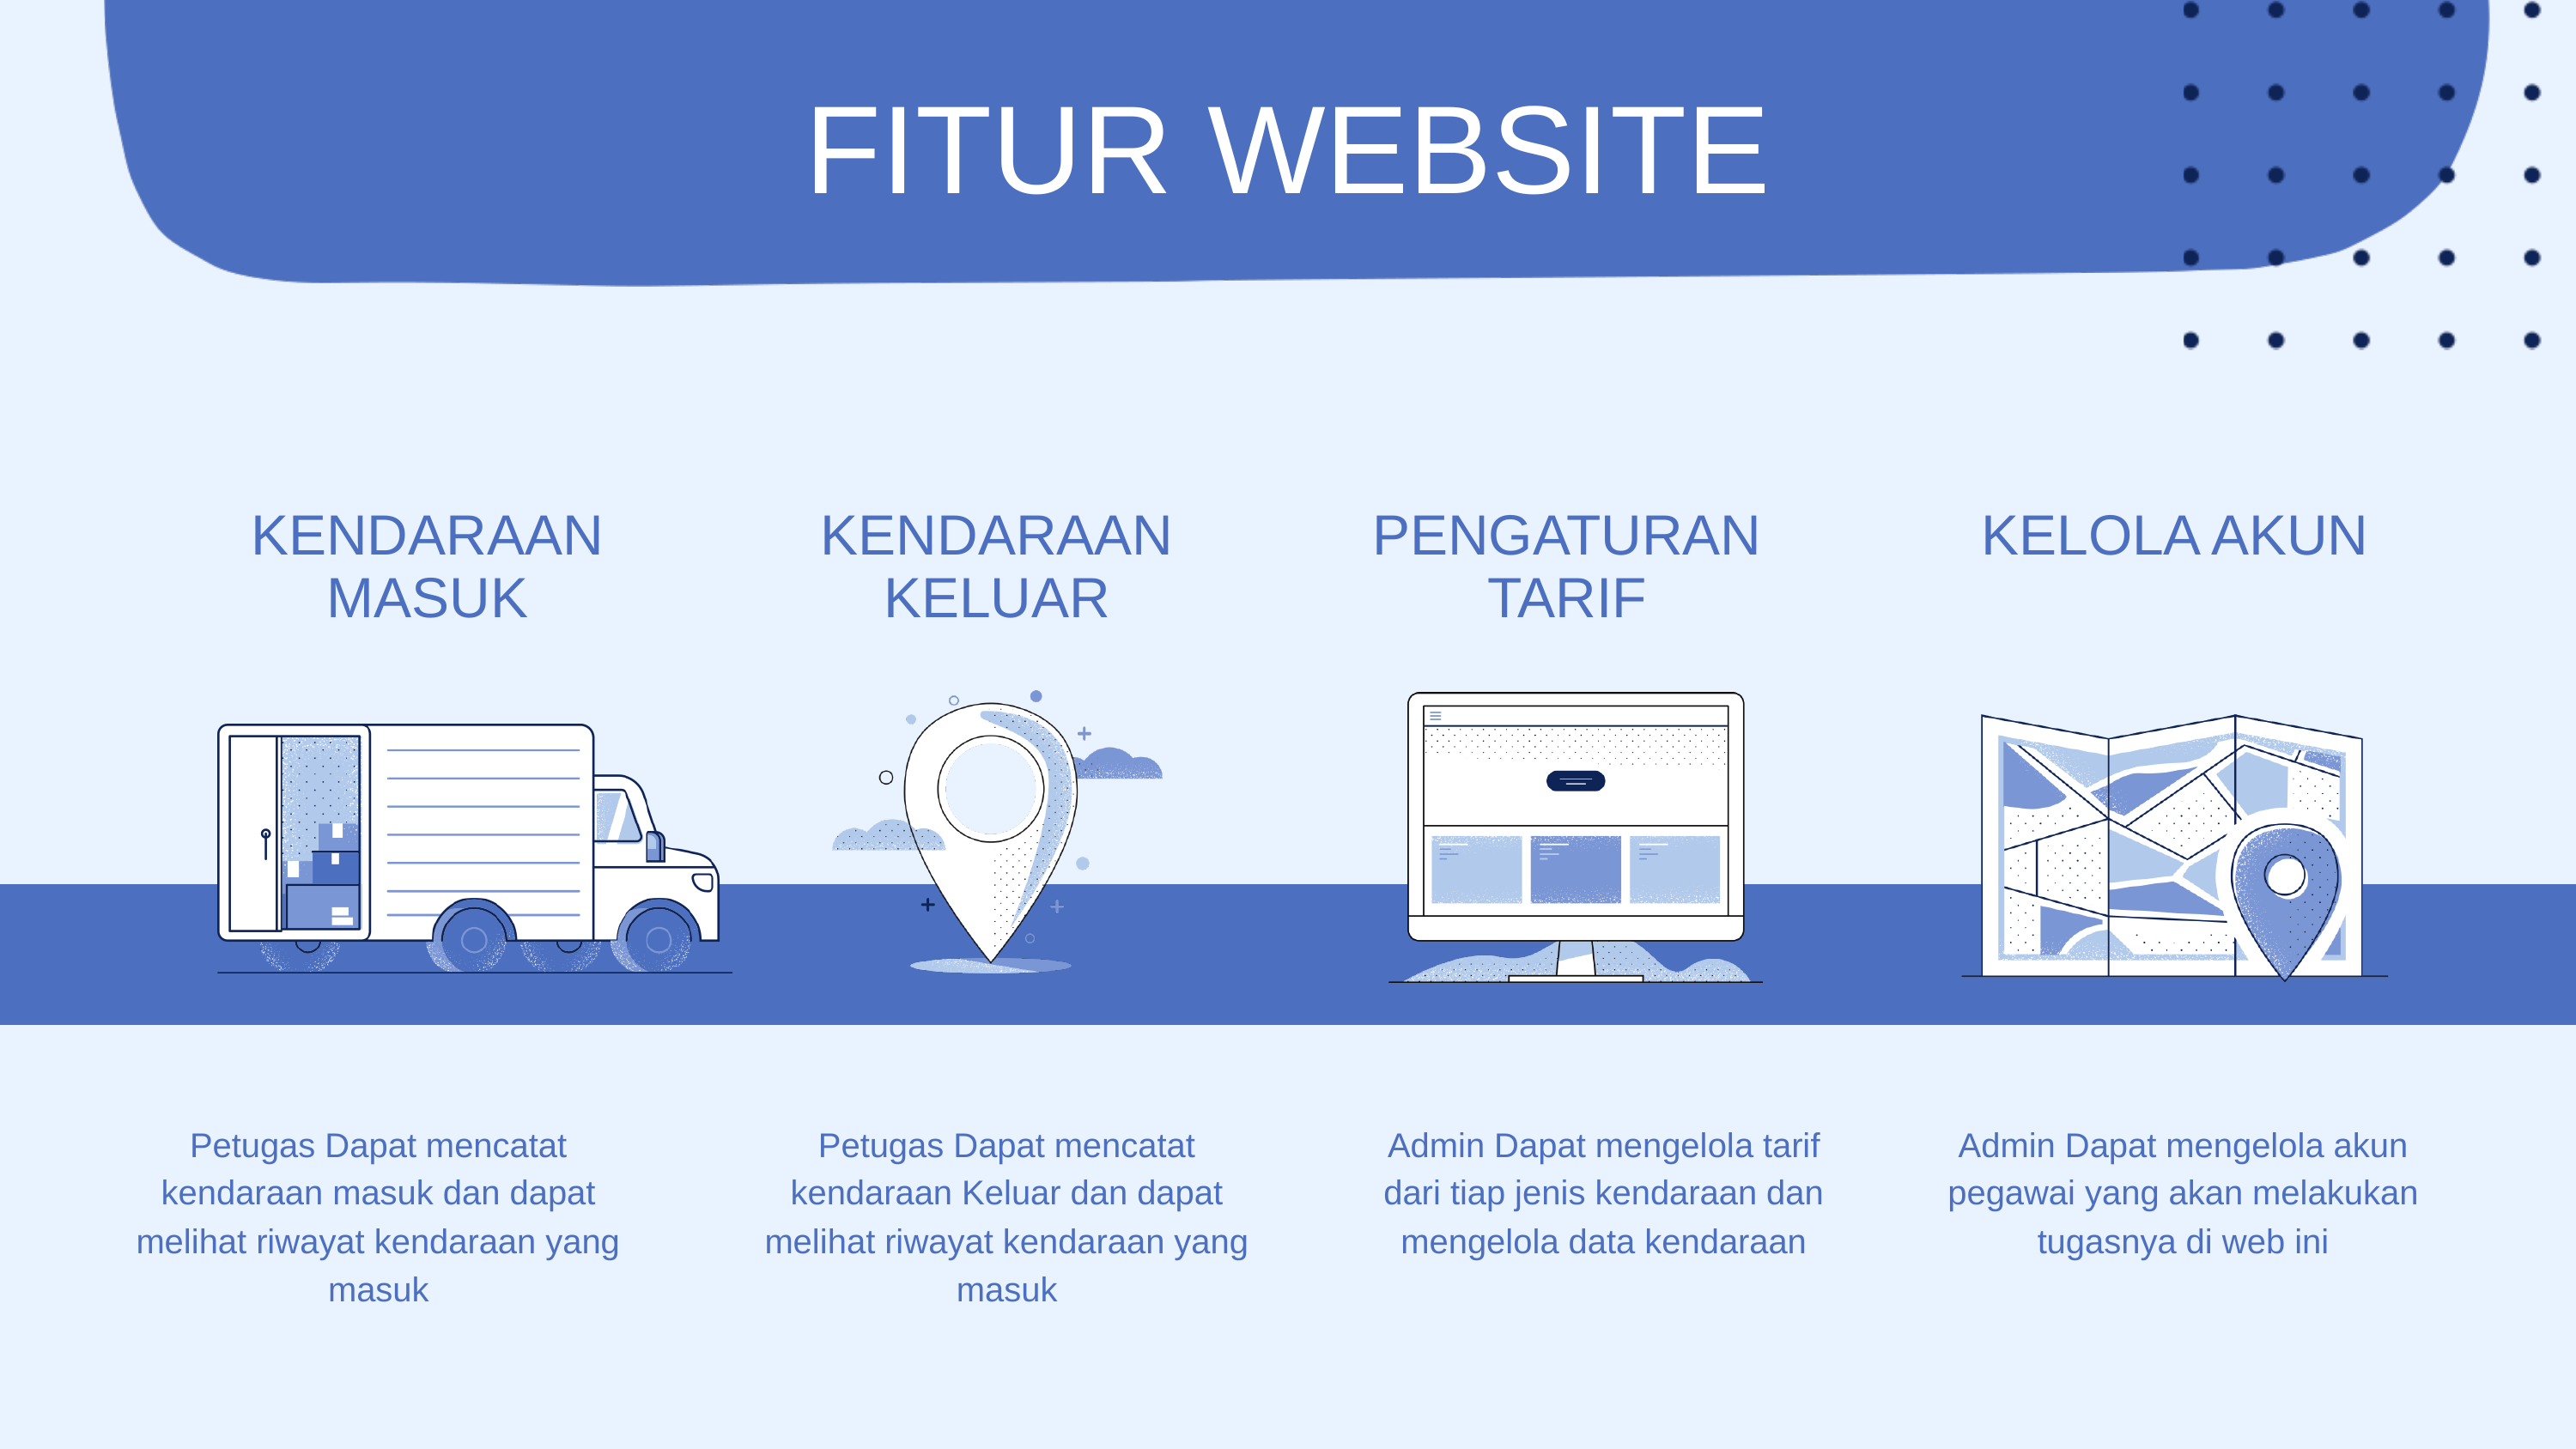

FITUR WEBSITE
KENDARAAN MASUK
KENDARAAN KELUAR
PENGATURAN TARIF
KELOLA AKUN

Petugas Dapat mencatat kendaraan masuk dan dapat melihat riwayat kendaraan yang masuk
Petugas Dapat mencatat kendaraan Keluar dan dapat melihat riwayat kendaraan yang masuk
Admin Dapat mengelola tarif dari tiap jenis kendaraan dan mengelola data kendaraan
Admin Dapat mengelola akun pegawai yang akan melakukan tugasnya di web ini